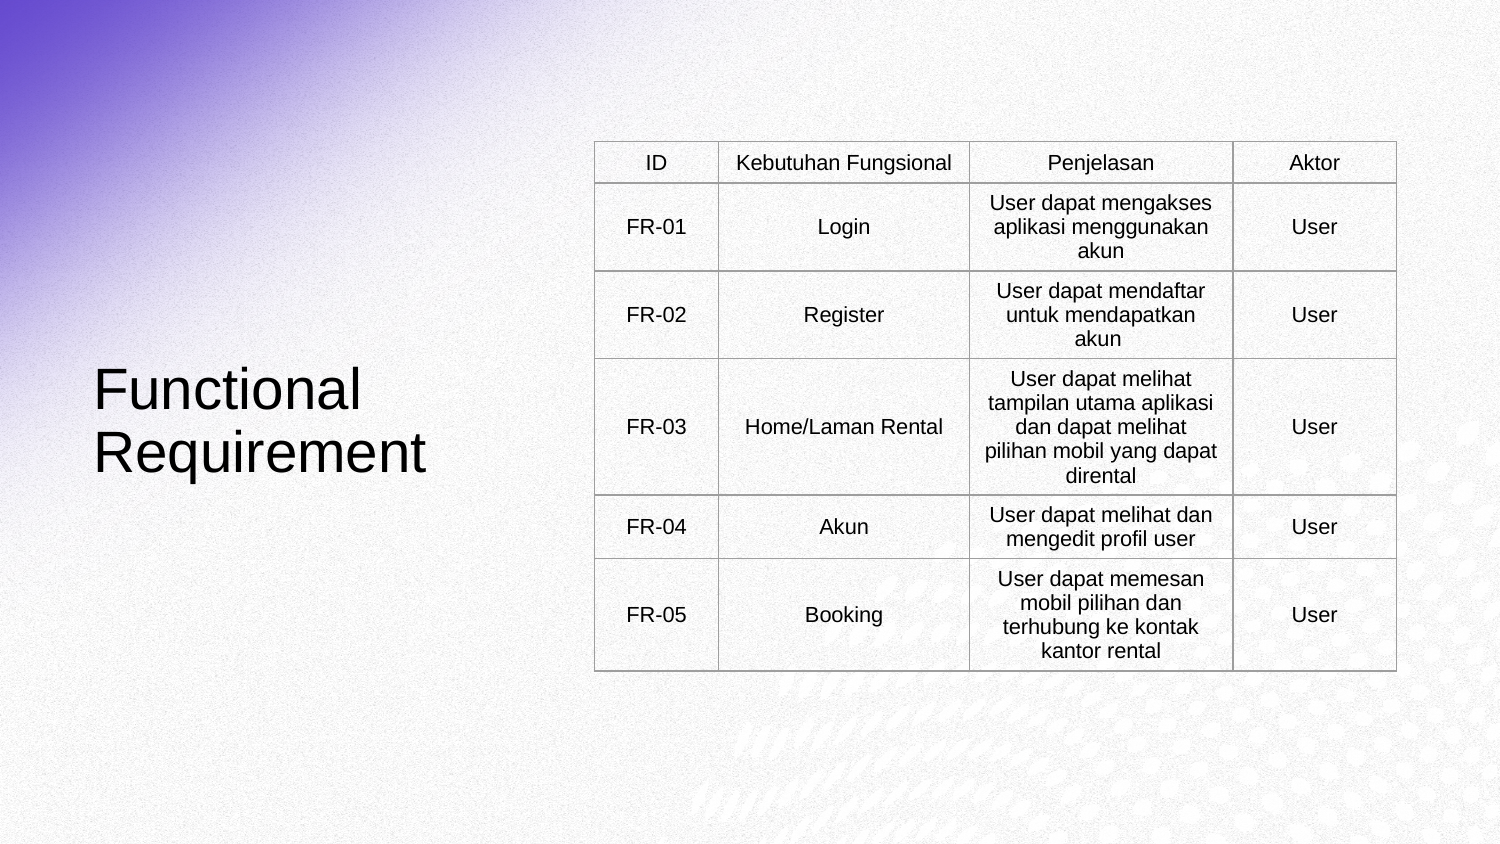

| ID | Kebutuhan Fungsional | Penjelasan | Aktor |
| --- | --- | --- | --- |
| FR-01 | Login | User dapat mengakses aplikasi menggunakan akun | User |
| FR-02 | Register | User dapat mendaftar untuk mendapatkan akun | User |
| FR-03 | Home/Laman Rental | User dapat melihat tampilan utama aplikasi dan dapat melihat pilihan mobil yang dapat dirental | User |
| FR-04 | Akun | User dapat melihat dan mengedit profil user | User |
| FR-05 | Booking | User dapat memesan mobil pilihan dan terhubung ke kontak kantor rental | User |
# Functional Requirement